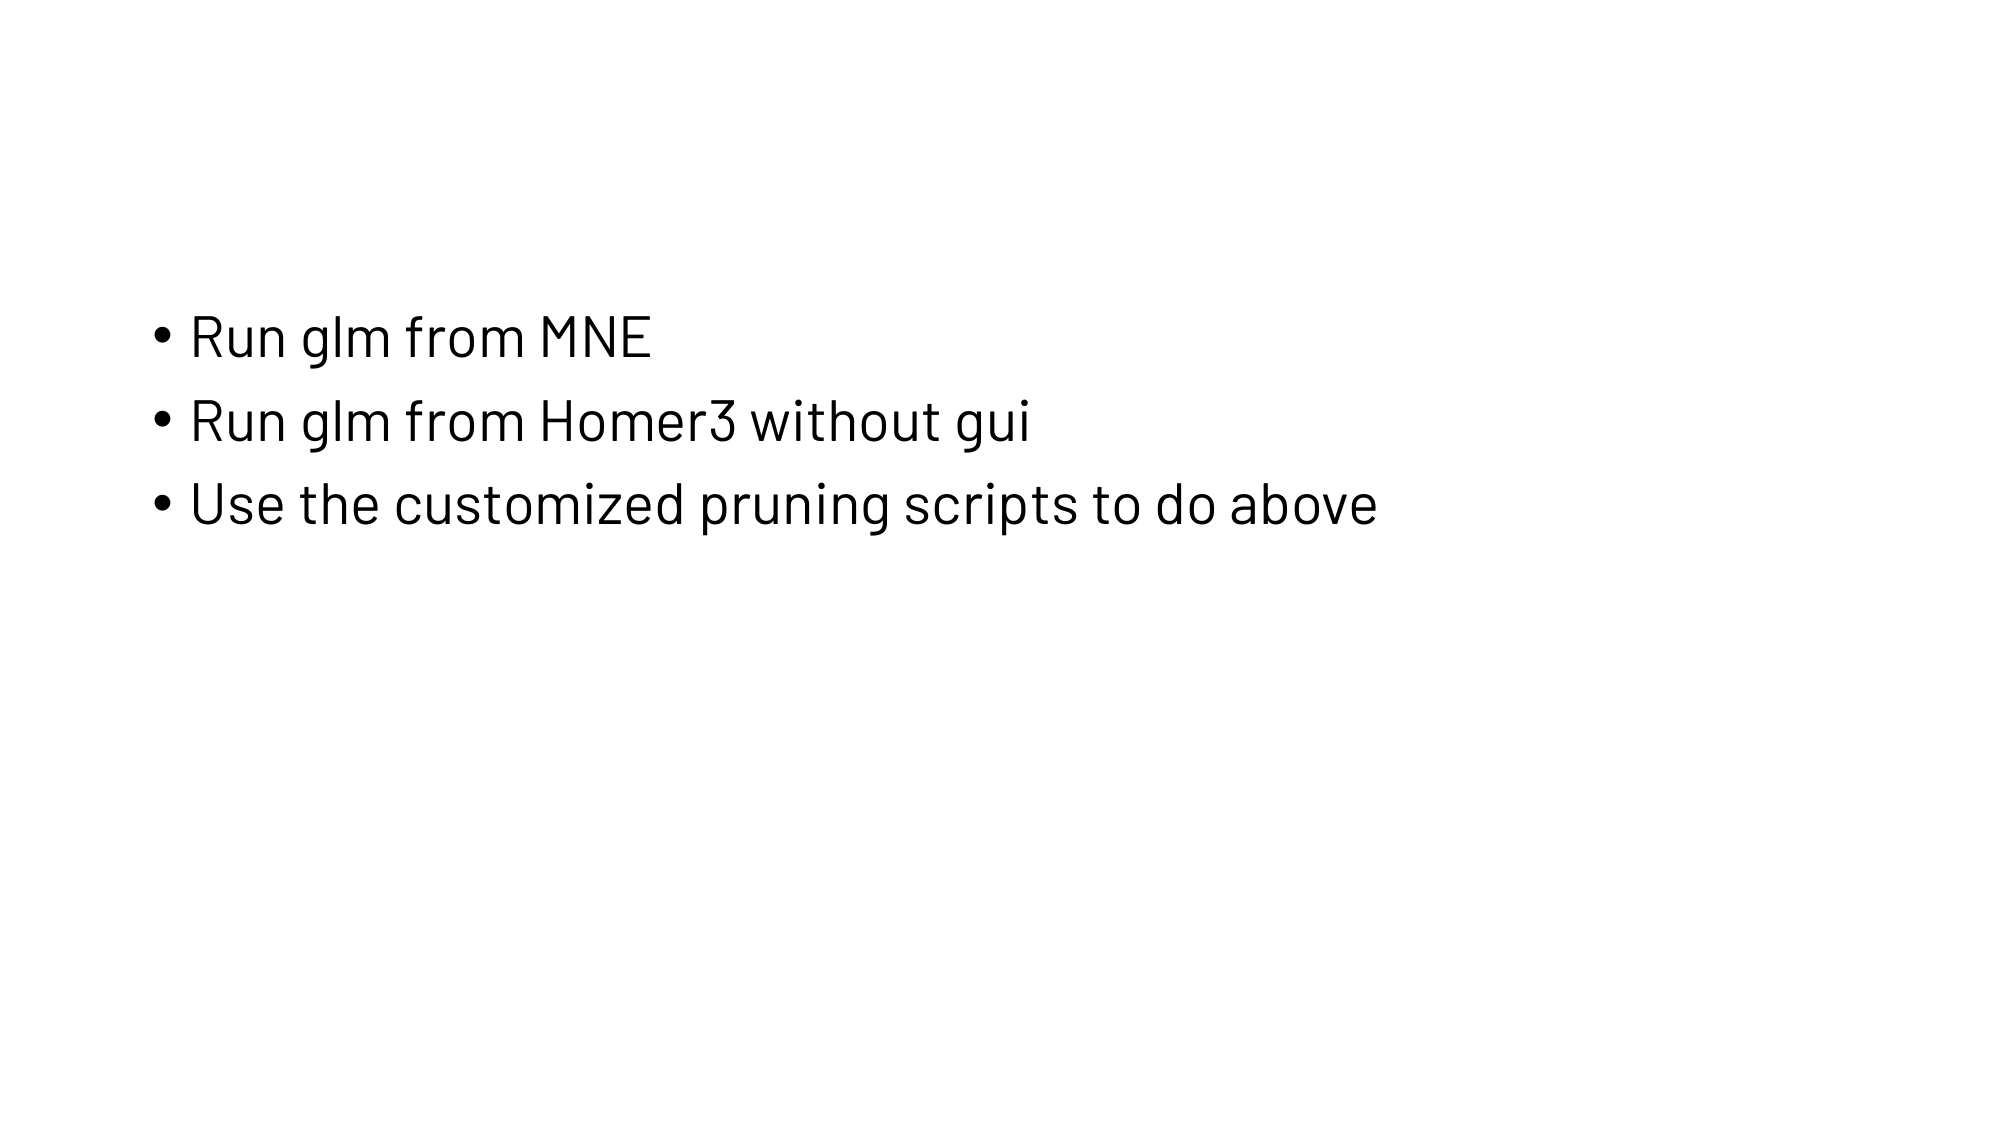

Run glm from MNE
Run glm from Homer3 without gui
Use the customized pruning scripts to do above